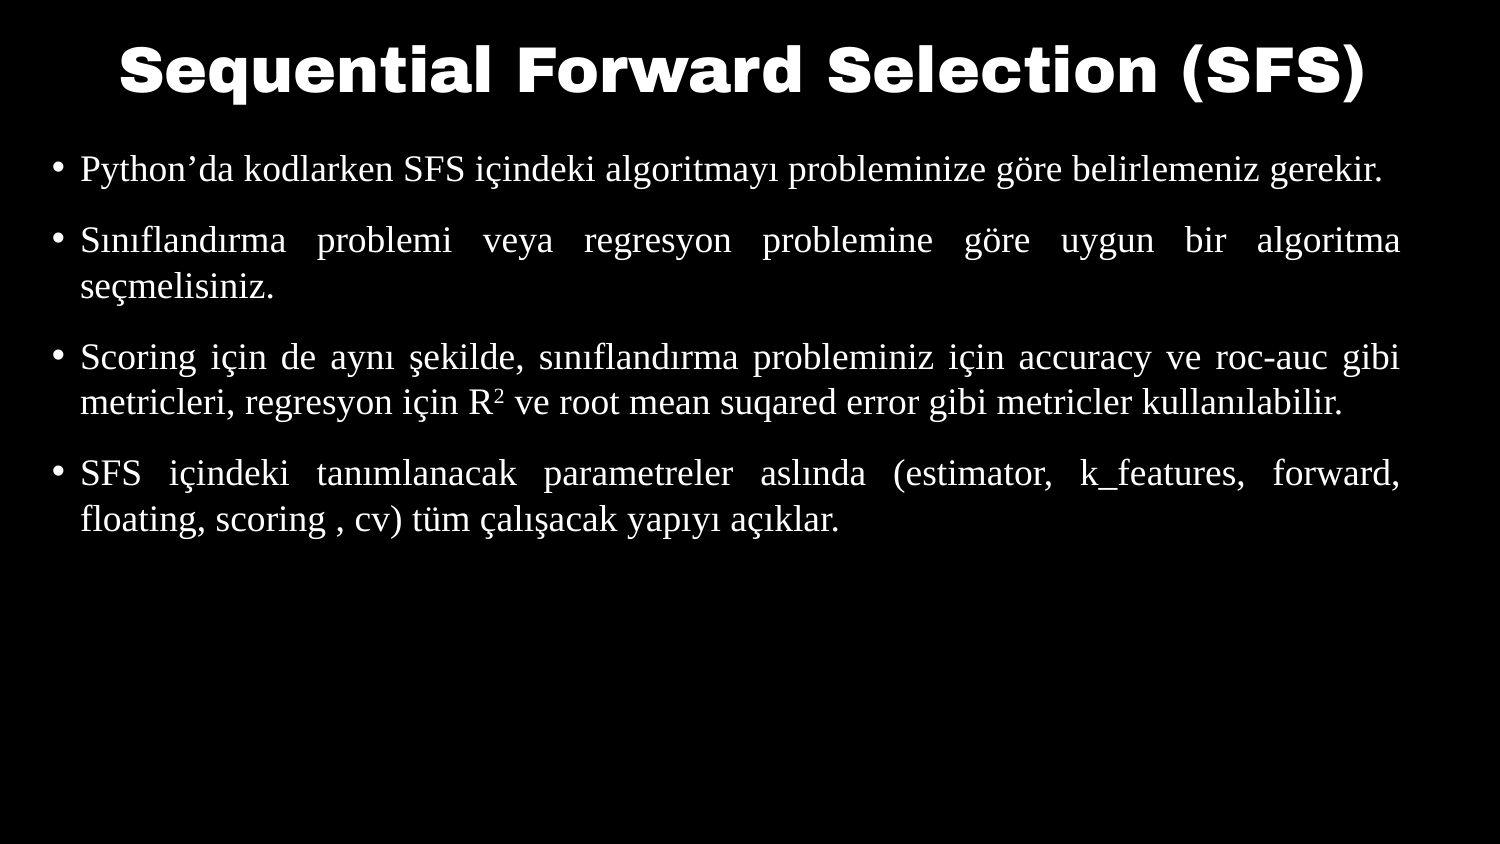

# Sequential Forward Selection (SFS)
Python’da kodlarken SFS içindeki algoritmayı probleminize göre belirlemeniz gerekir.
Sınıflandırma problemi veya regresyon problemine göre uygun bir algoritma seçmelisiniz.
Scoring için de aynı şekilde, sınıflandırma probleminiz için accuracy ve roc-auc gibi metricleri, regresyon için R2 ve root mean suqared error gibi metricler kullanılabilir.
SFS içindeki tanımlanacak parametreler aslında (estimator, k_features, forward, floating, scoring , cv) tüm çalışacak yapıyı açıklar.